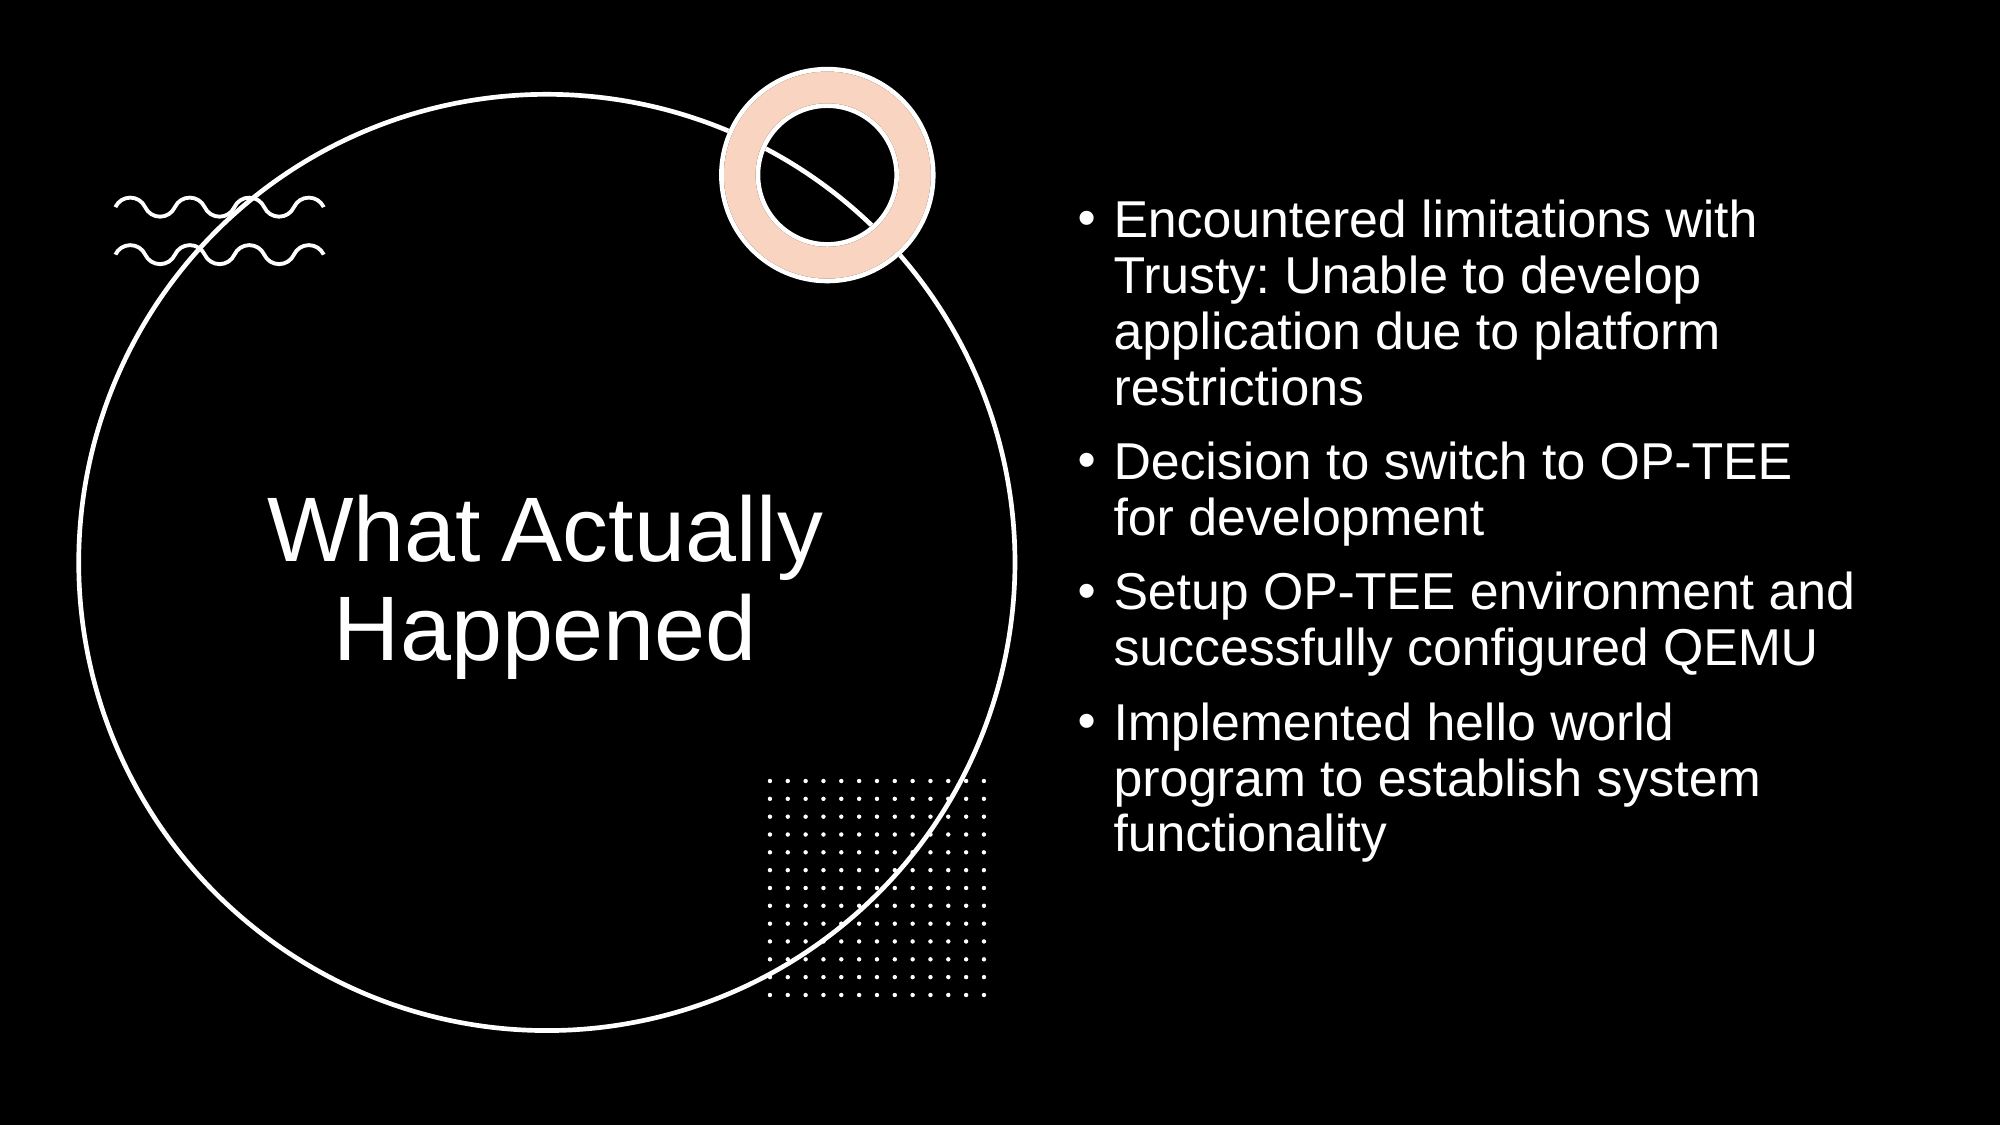

Encountered limitations with Trusty: Unable to develop application due to platform restrictions
Decision to switch to OP-TEE for development
Setup OP-TEE environment and successfully configured QEMU
Implemented hello world program to establish system functionality

# What Actually Happened